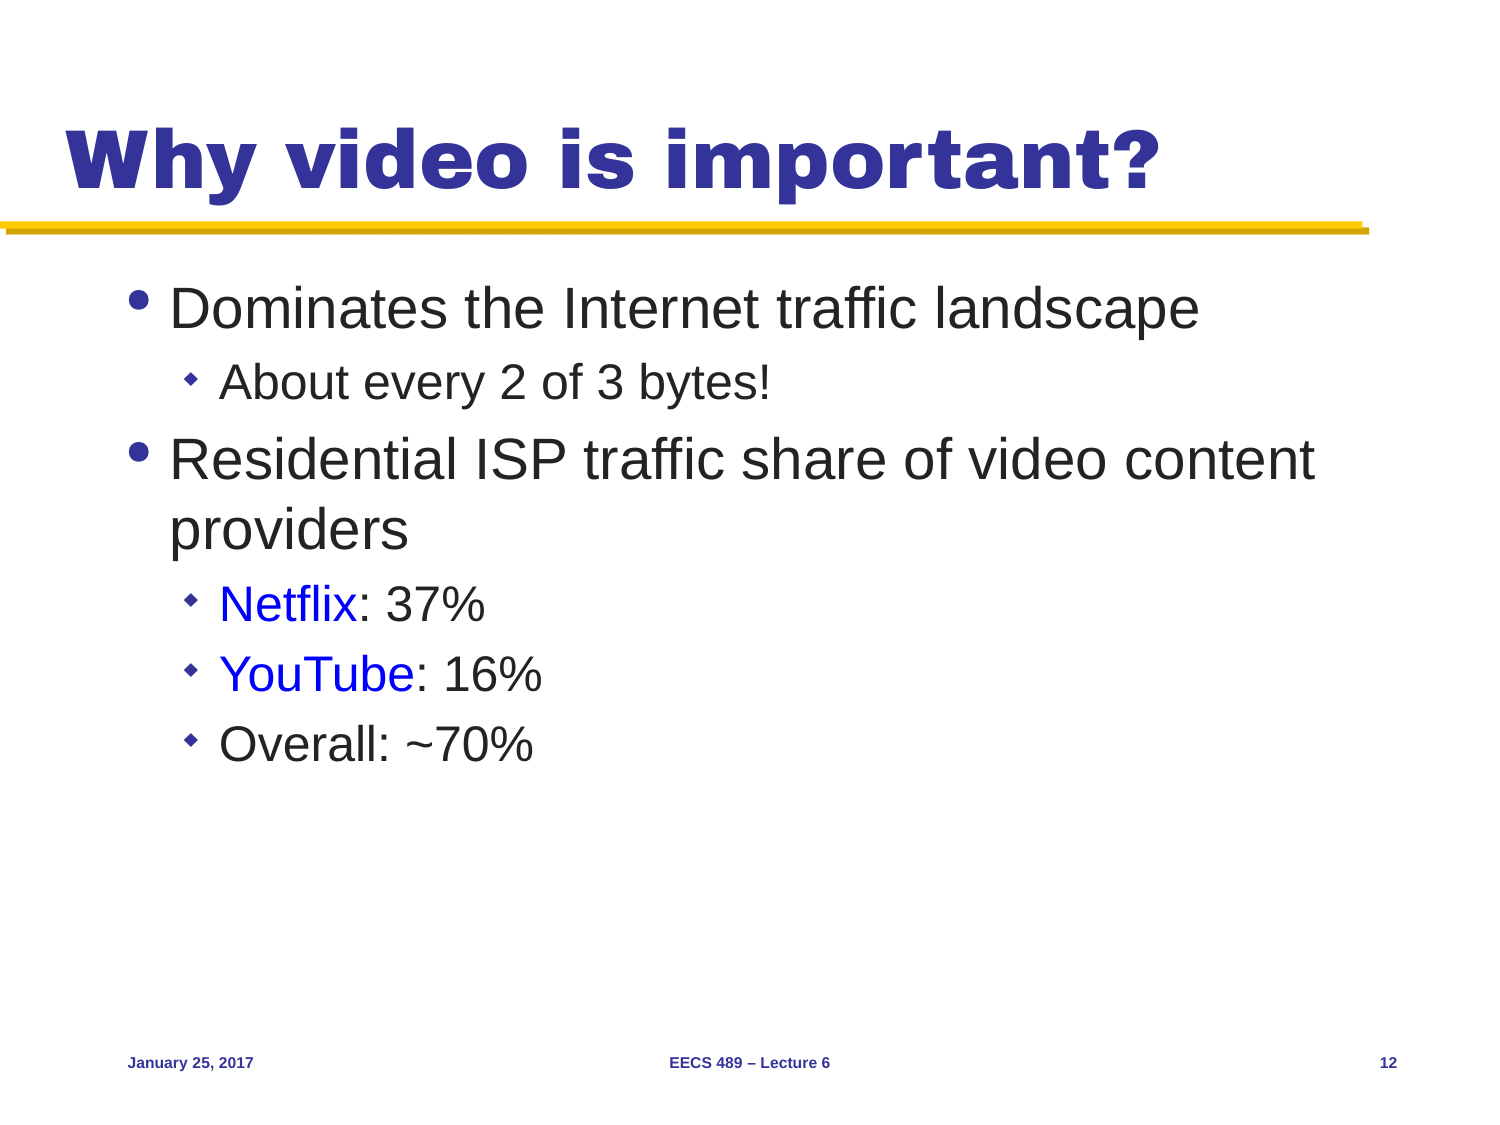

# Why video is important?
Dominates the Internet traffic landscape
About every 2 of 3 bytes!
Residential ISP traffic share of video content providers
Netflix: 37%
YouTube: 16%
Overall: ~70%
January 25, 2017
EECS 489 – Lecture 6
12